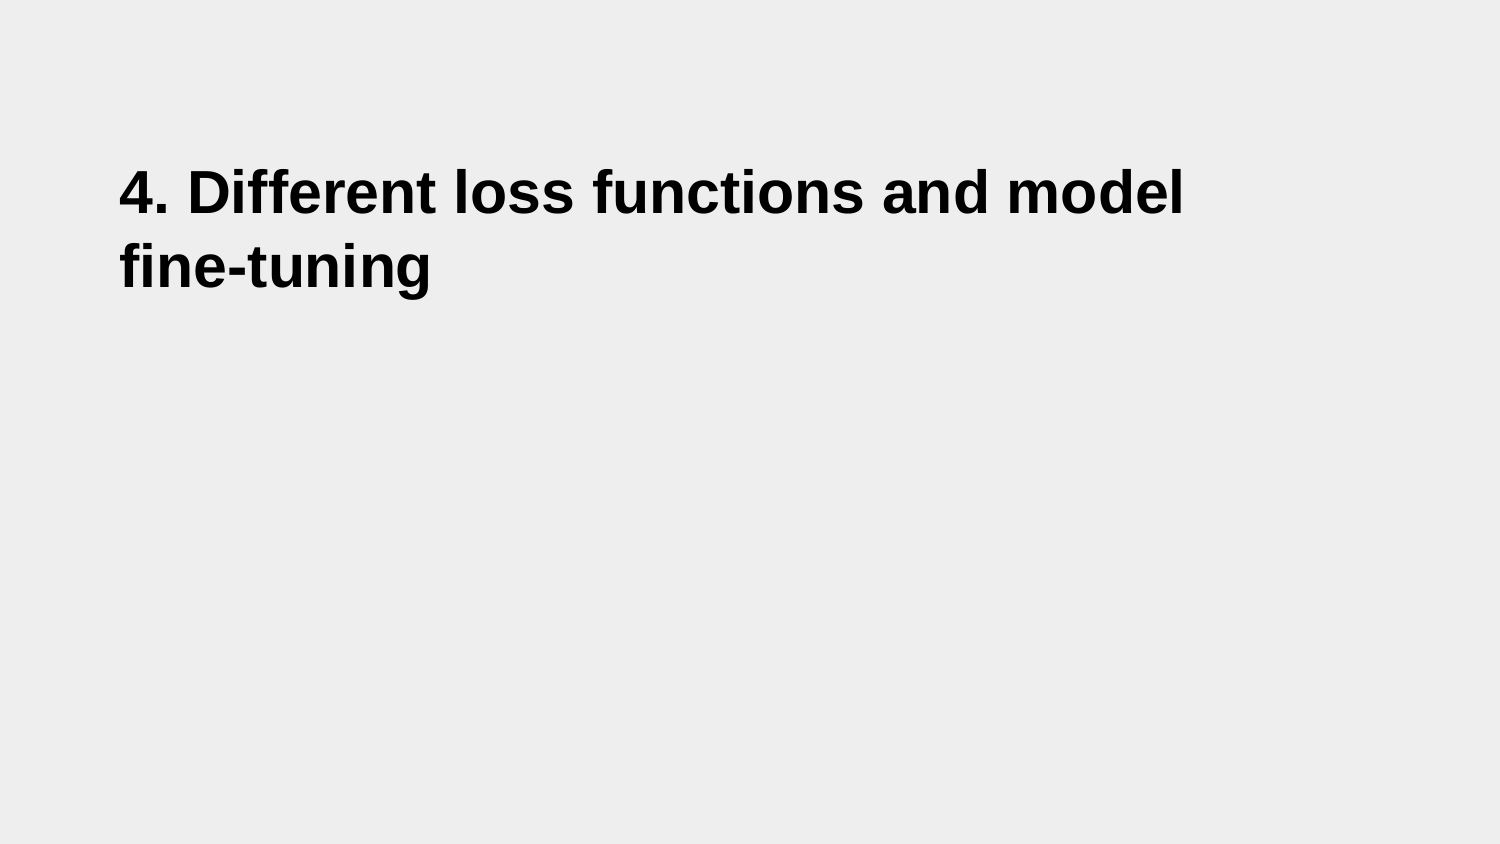

# 4. Different loss functions and model fine-tuning